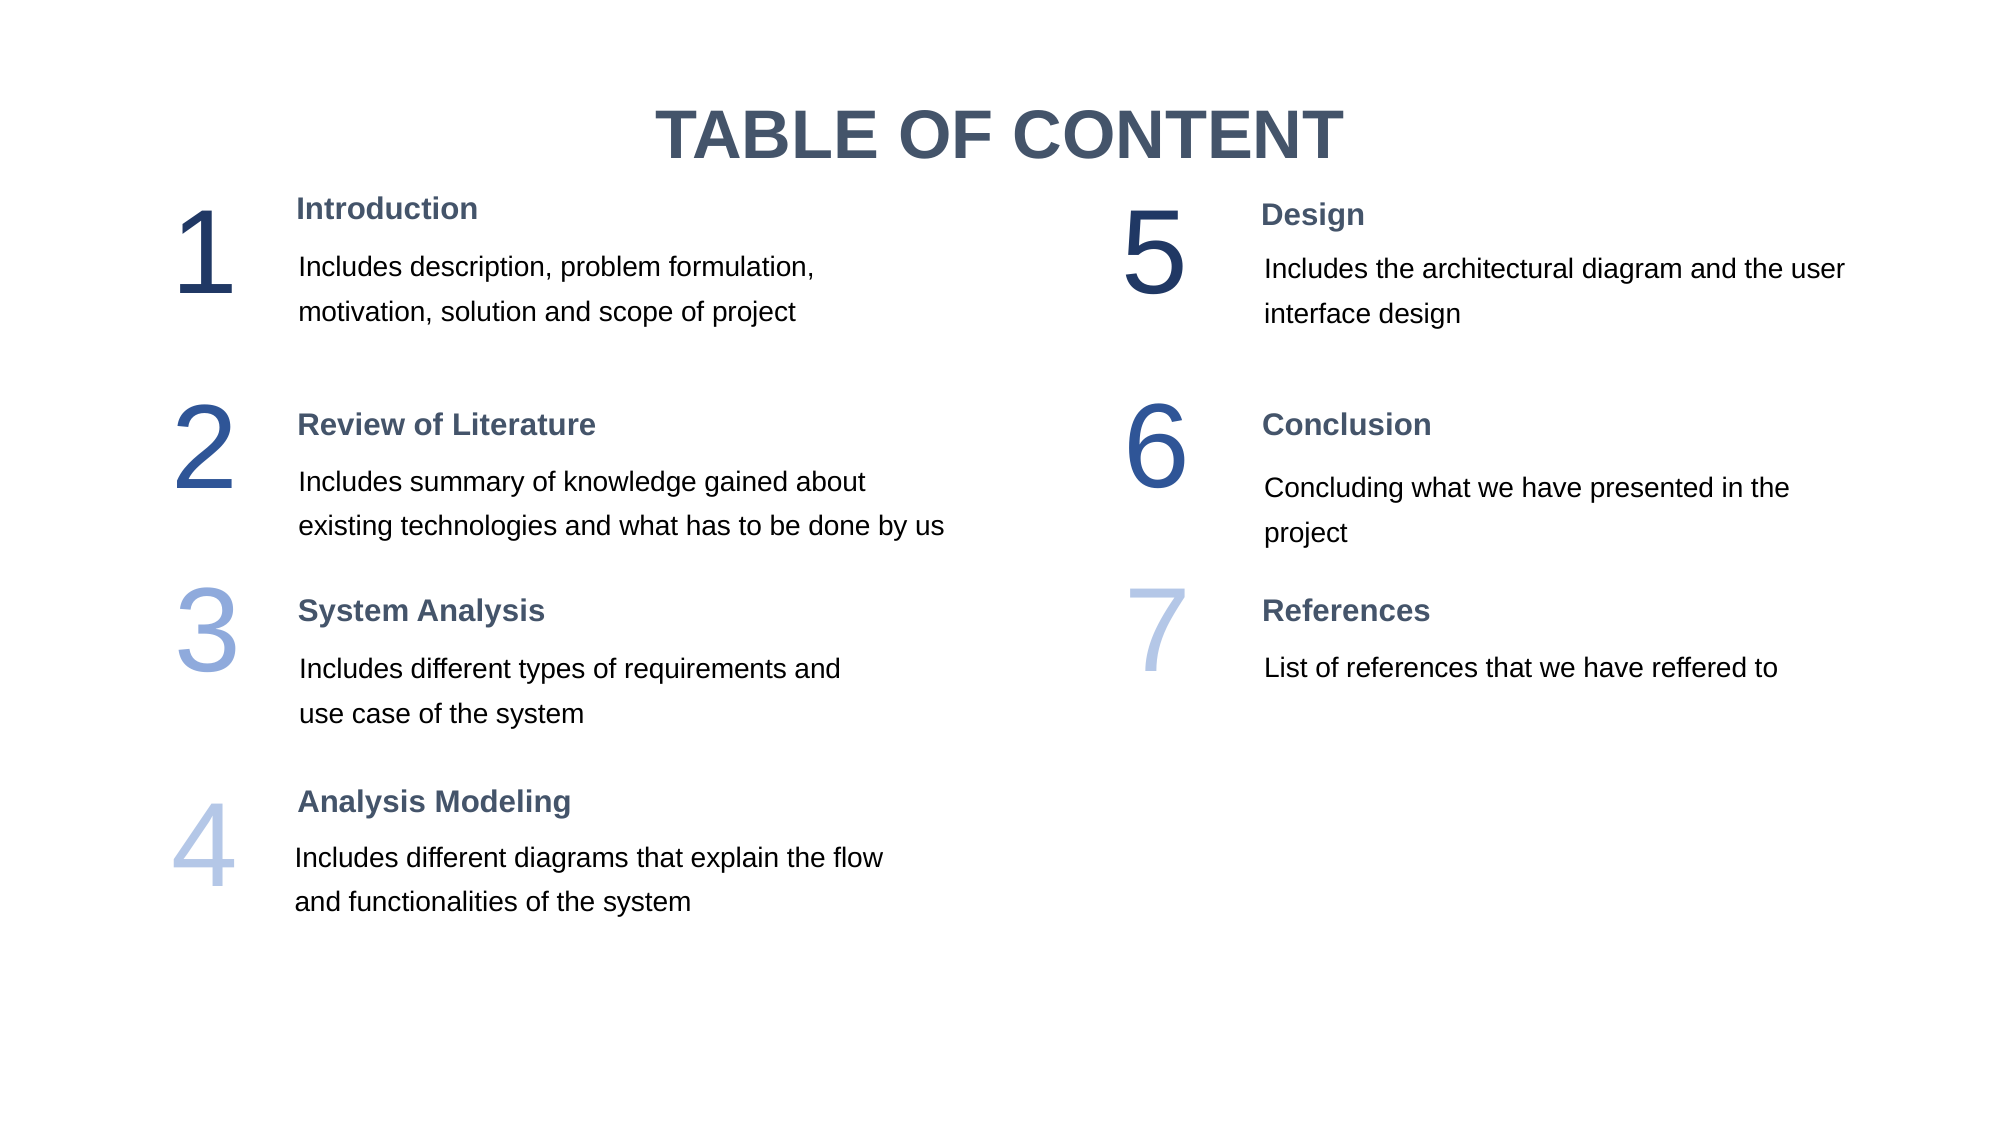

TABLE OF CONTENT
1
5
Introduction
Design
Includes description, problem formulation, motivation, solution and scope of project
Includes the architectural diagram and the user interface design
6
2
Review of Literature
Conclusion
Includes summary of knowledge gained about existing technologies and what has to be done by us
Concluding what we have presented in the project
3
7
System Analysis
References
List of references that we have reffered to
Includes different types of requirements and use case of the system
4
Analysis Modeling
Includes different diagrams that explain the flow and functionalities of the system